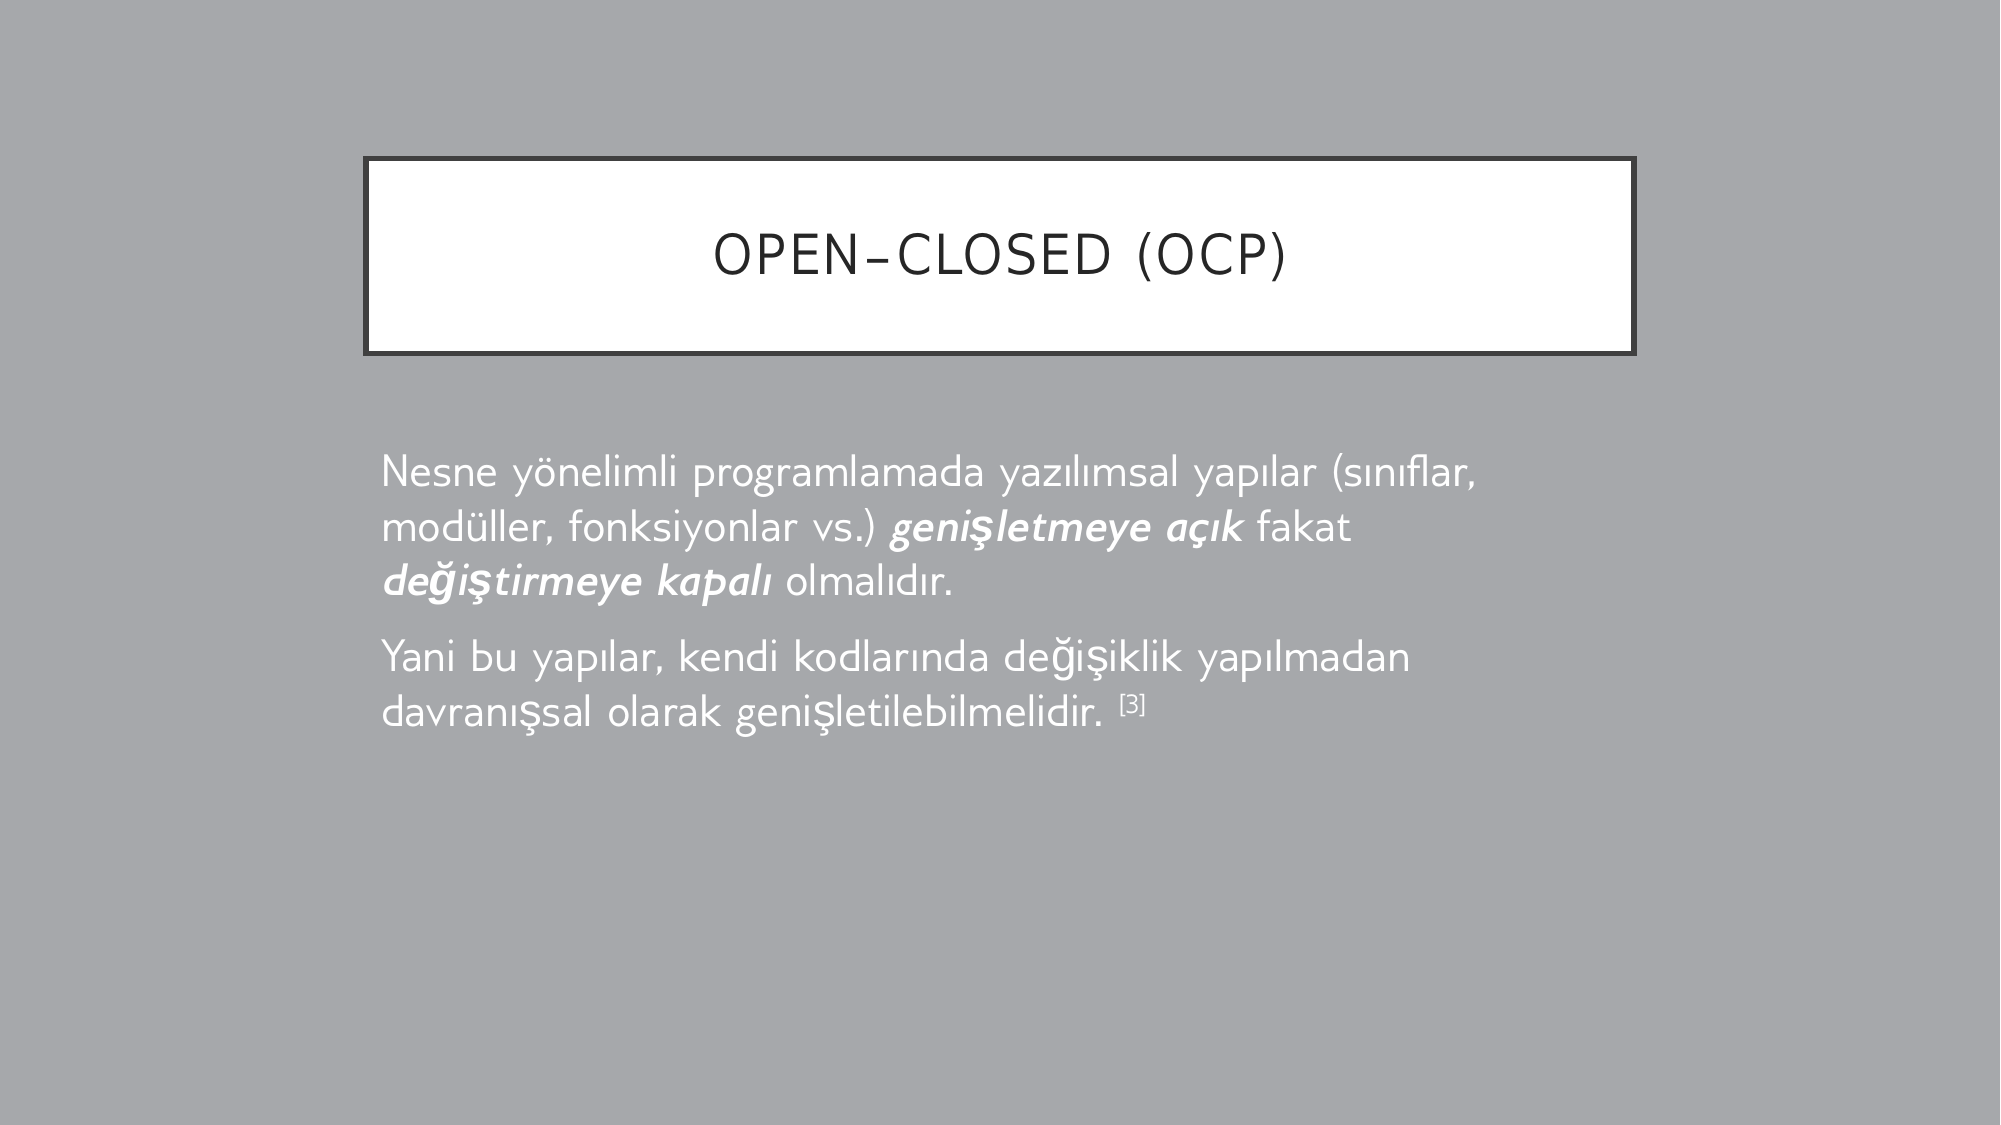

# OPEN–CLOSED (OCP)
Nesne yönelimli programlamada yazılımsal yapılar (sınıflar, modüller, fonksiyonlar vs.) genişletmeye açık fakat değiştirmeye kapalı olmalıdır.
Yani bu yapılar, kendi kodlarında değişiklik yapılmadan davranışsal olarak genişletilebilmelidir. [3]